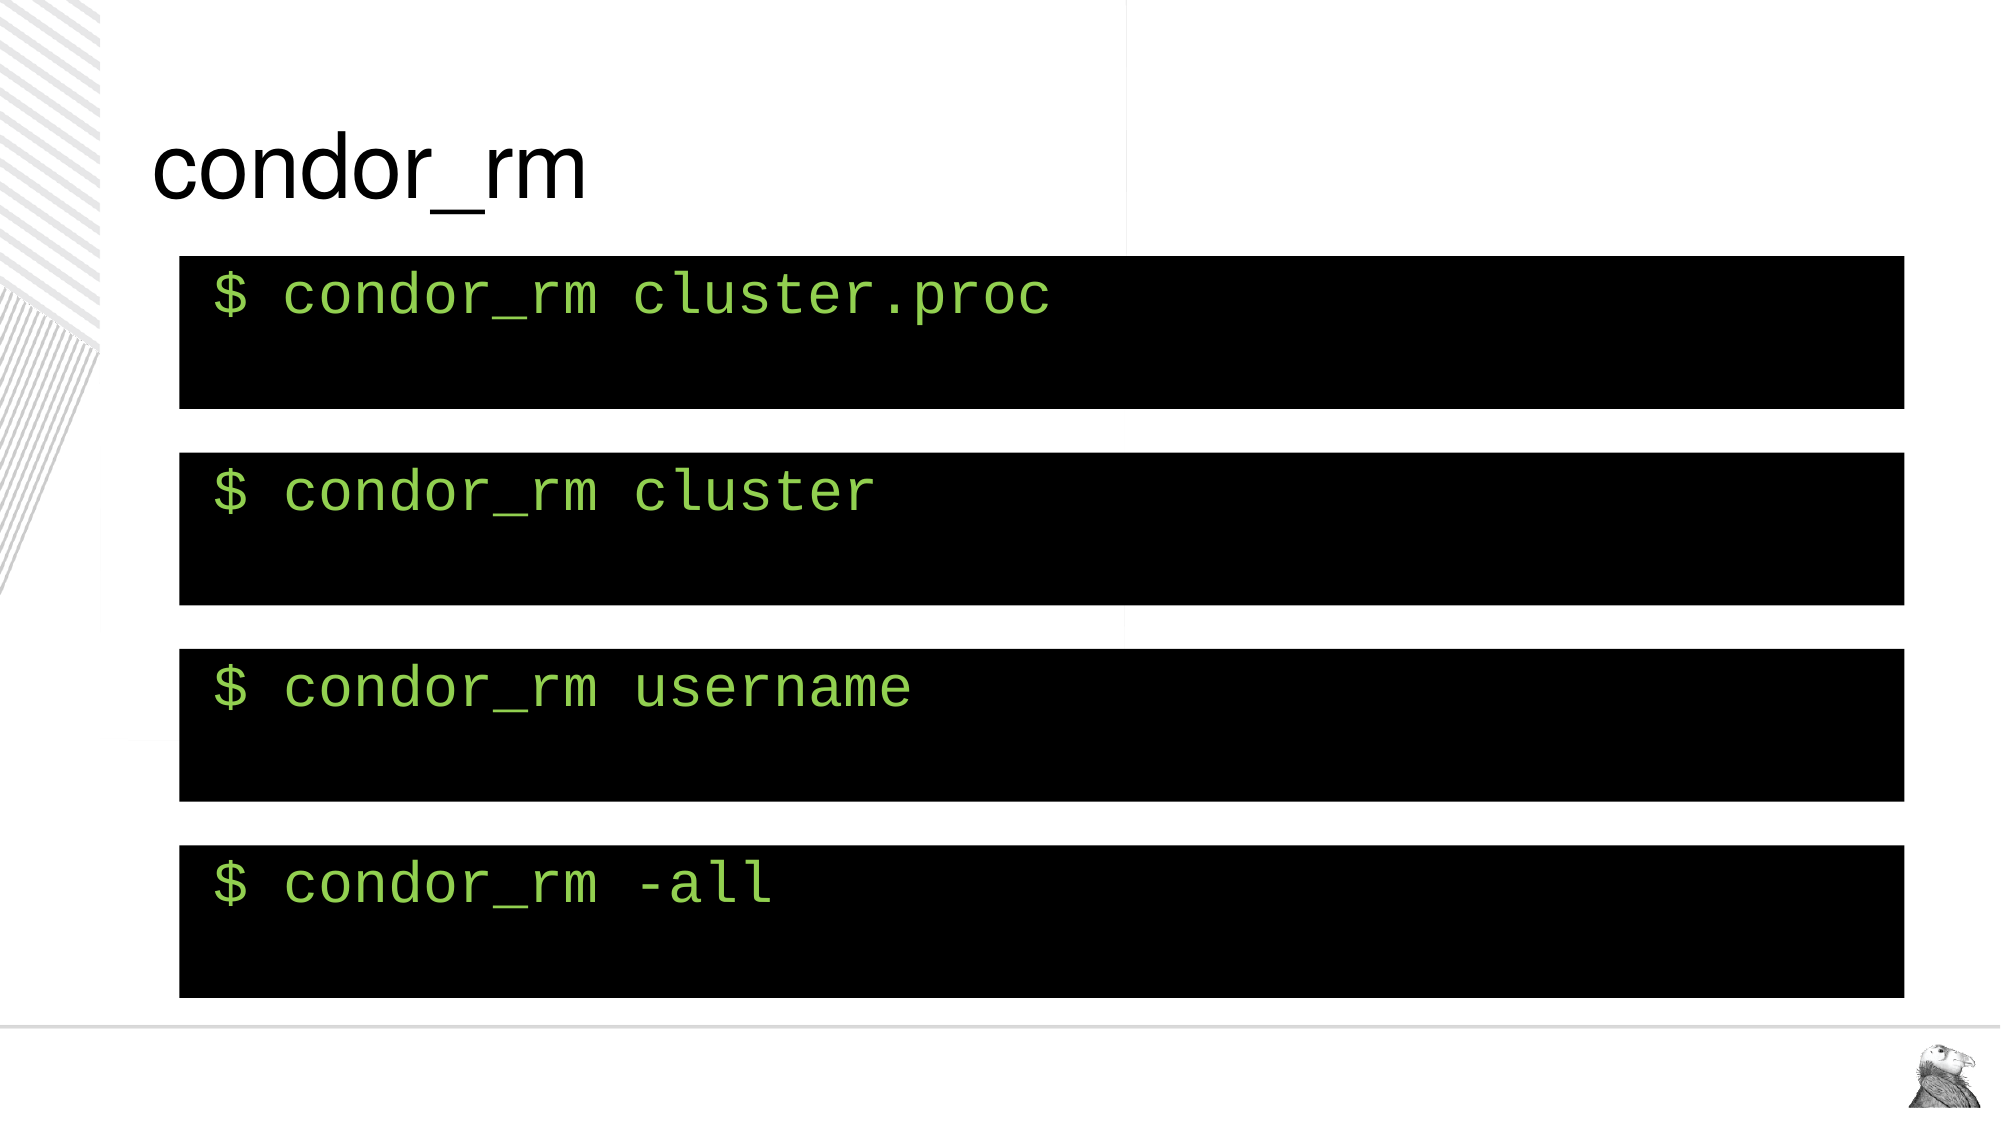

# condor_rm
$ condor_rm cluster.proc
$ condor_rm cluster
$ condor_rm username
$ condor_rm -all